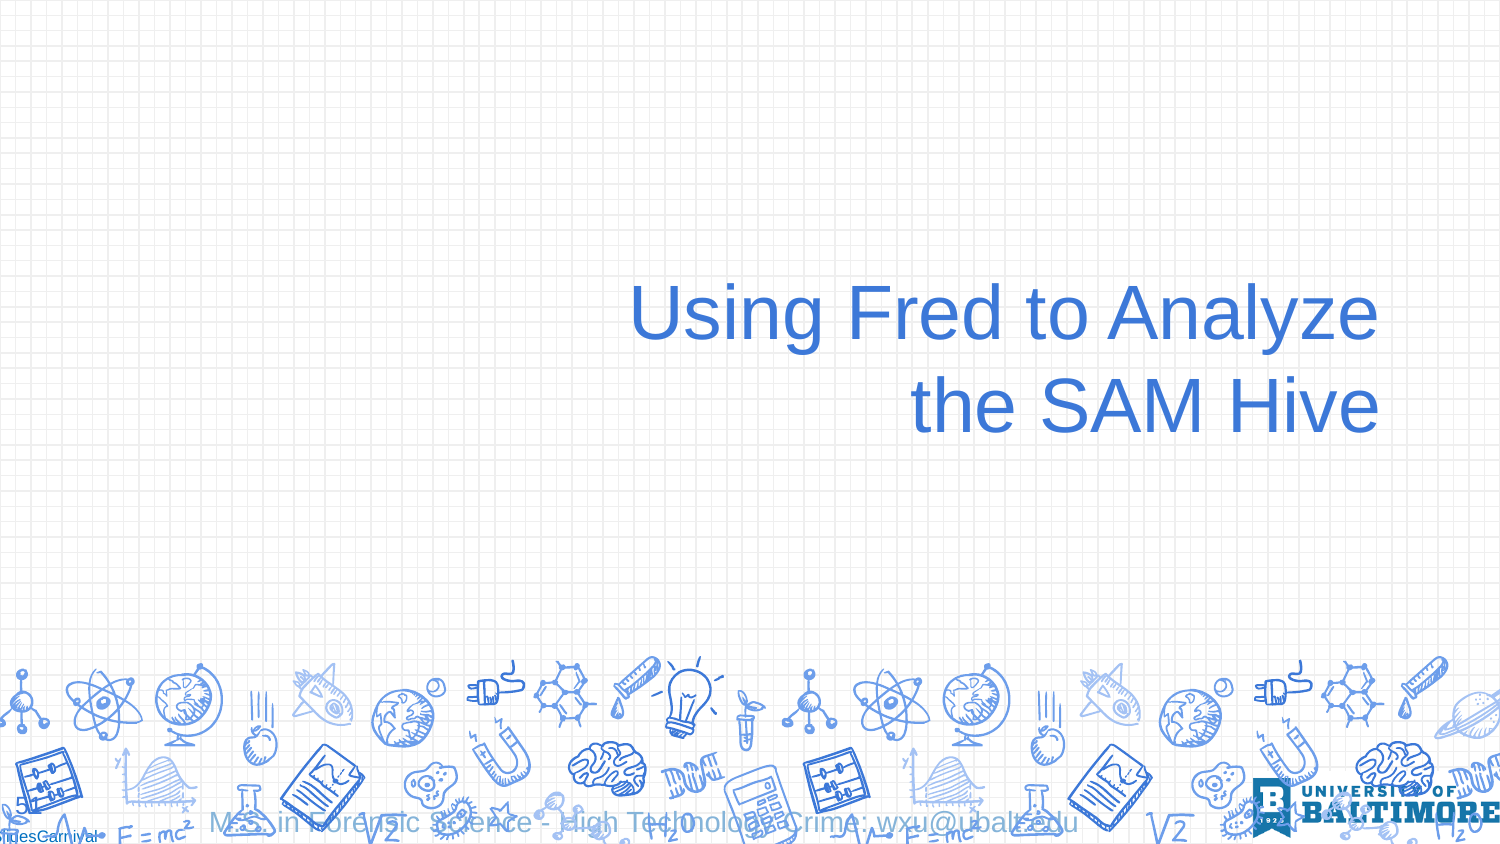

# Using Fred to Analyze the SAM Hive

51